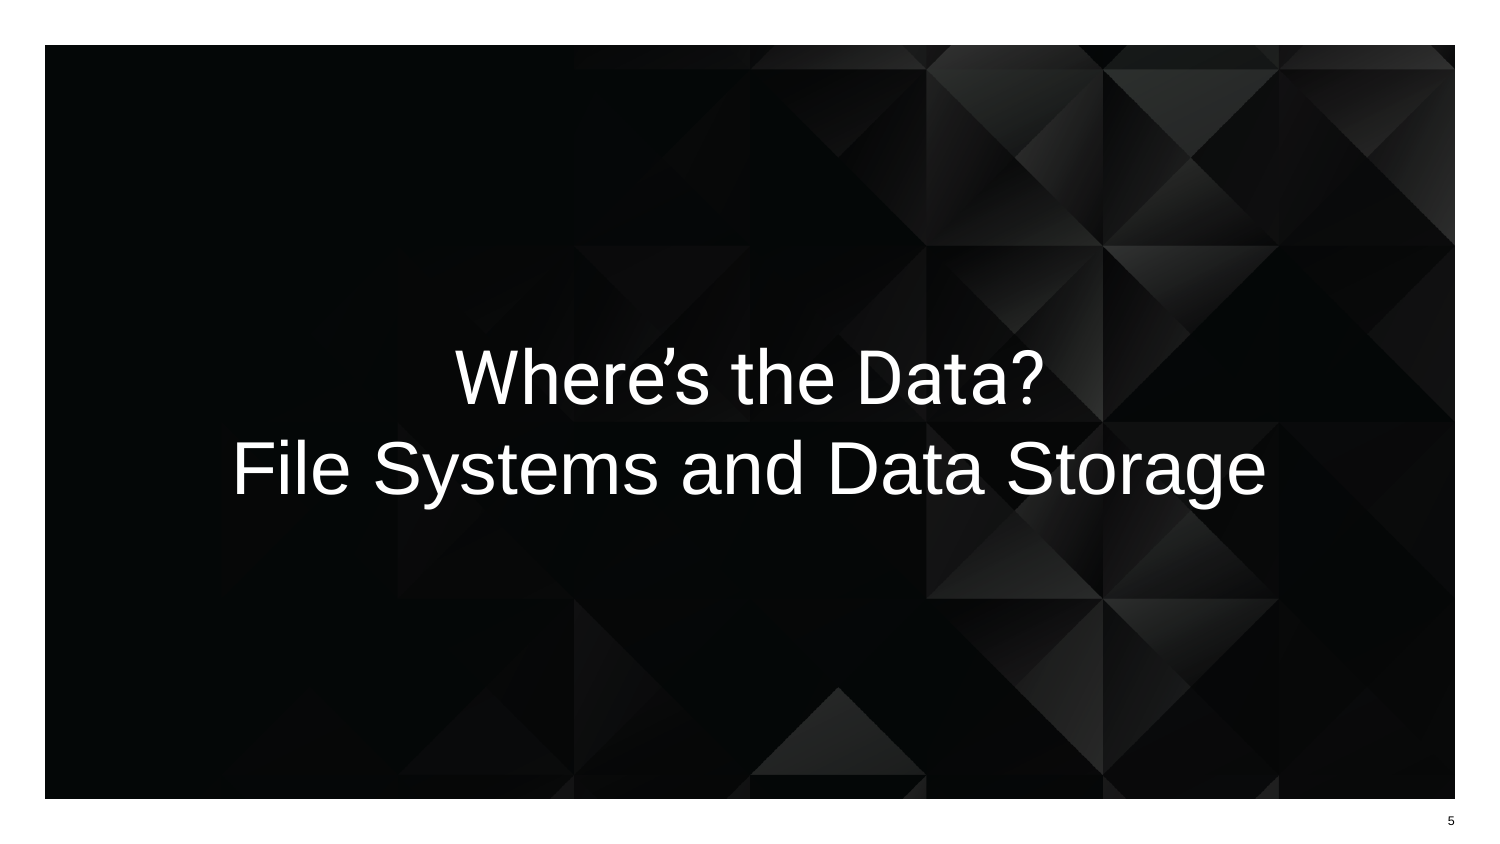

# Where’s the Data?
File Systems and Data Storage
5
5